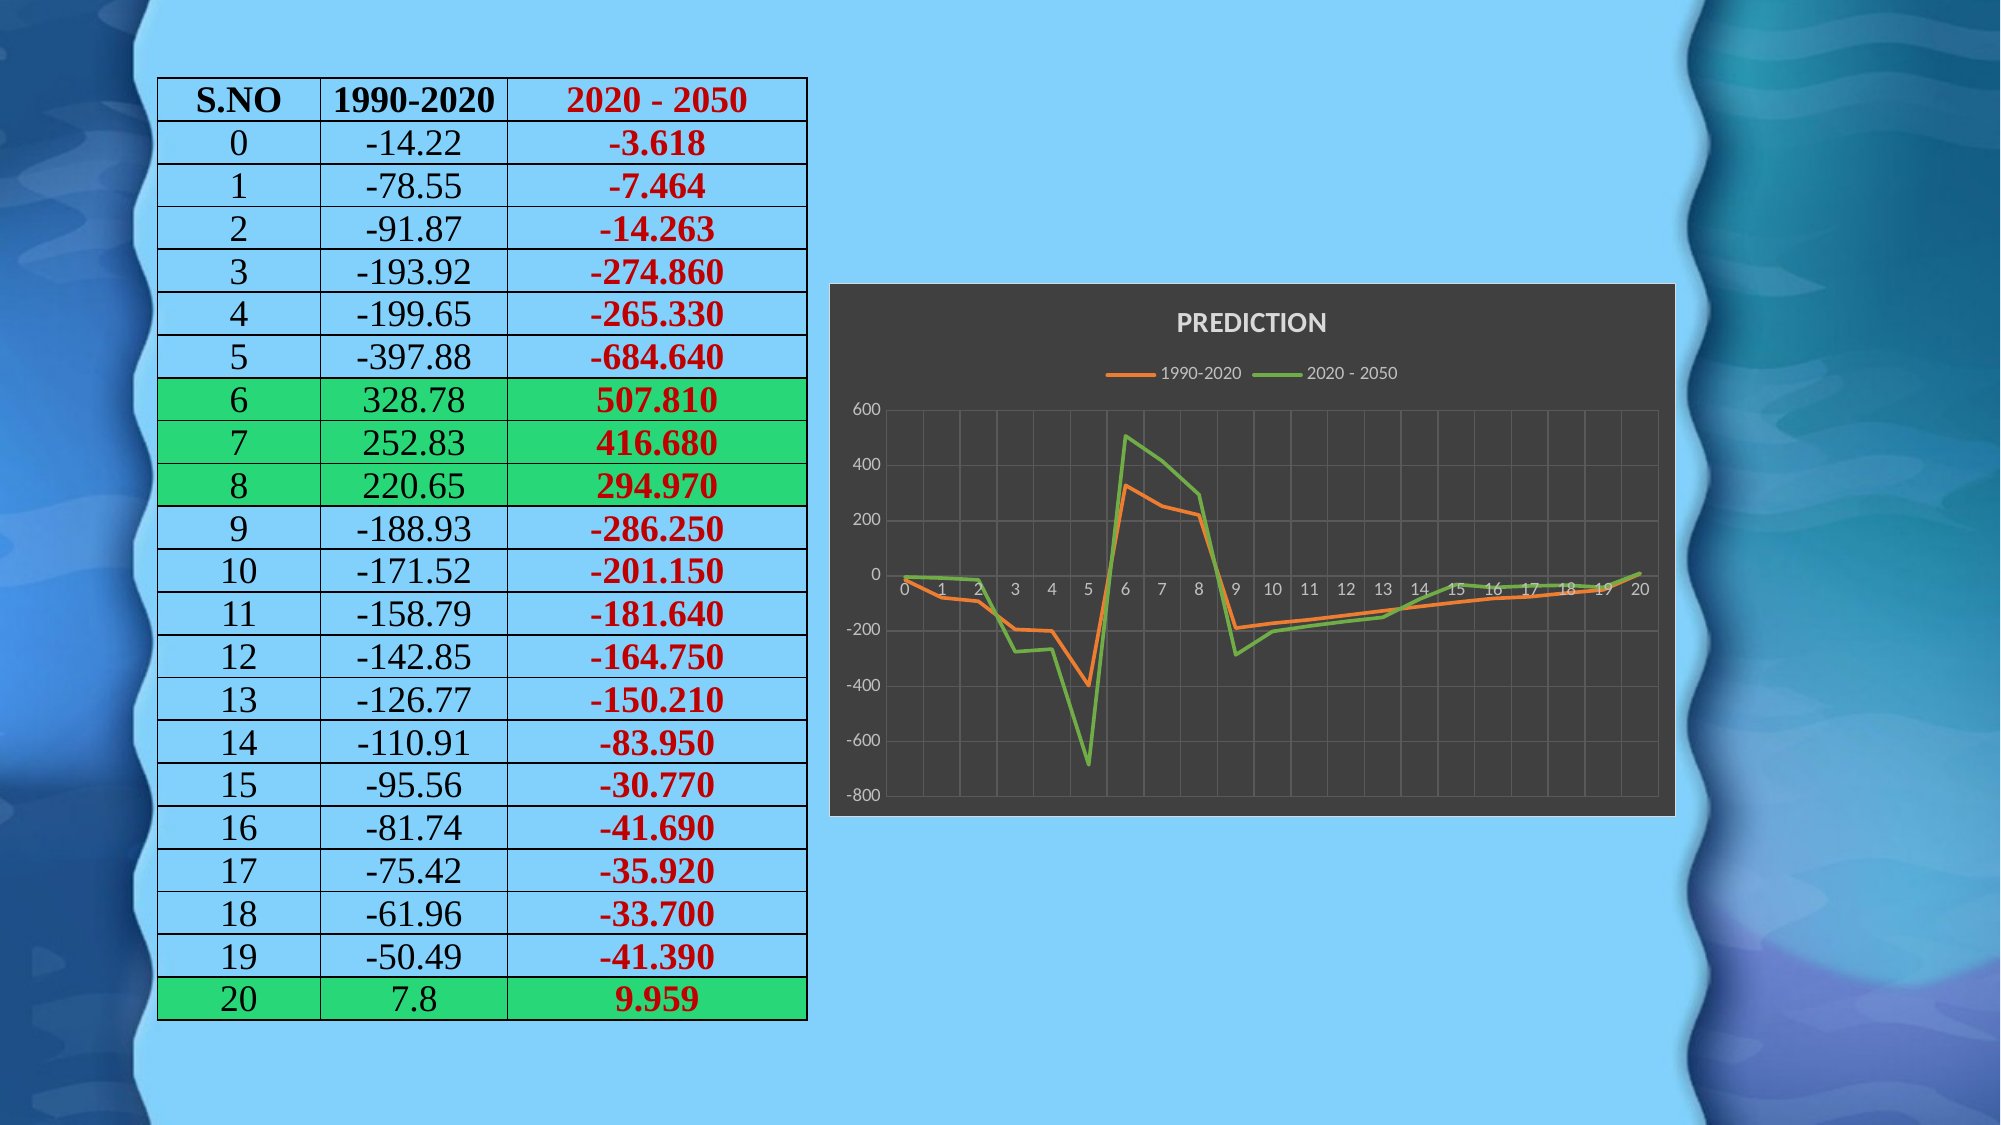

| S.NO | 1990-2020 | 2020 - 2050 |
| --- | --- | --- |
| 0 | -14.22 | -3.618 |
| 1 | -78.55 | -7.464 |
| 2 | -91.87 | -14.263 |
| 3 | -193.92 | -274.860 |
| 4 | -199.65 | -265.330 |
| 5 | -397.88 | -684.640 |
| 6 | 328.78 | 507.810 |
| 7 | 252.83 | 416.680 |
| 8 | 220.65 | 294.970 |
| 9 | -188.93 | -286.250 |
| 10 | -171.52 | -201.150 |
| 11 | -158.79 | -181.640 |
| 12 | -142.85 | -164.750 |
| 13 | -126.77 | -150.210 |
| 14 | -110.91 | -83.950 |
| 15 | -95.56 | -30.770 |
| 16 | -81.74 | -41.690 |
| 17 | -75.42 | -35.920 |
| 18 | -61.96 | -33.700 |
| 19 | -50.49 | -41.390 |
| 20 | 7.8 | 9.959 |

### Chart: PREDICTION

| Category | 1990-2020 | 2020 - 2050 |
|---|---|---|
| 0 | -14.22 | -3.6182333333333334 |
| 1 | -78.55 | -7.4639 |
| 2 | -91.87 | -14.262566666666666 |
| 3 | -193.92 | -274.85999999999996 |
| 4 | -199.65 | -265.33000000000004 |
| 5 | -397.88 | -684.64 |
| 6 | 328.78 | 507.81 |
| 7 | 252.83 | 416.68 |
| 8 | 220.65 | 294.97 |
| 9 | -188.93 | -286.25 |
| 10 | -171.52 | -201.15000000000003 |
| 11 | -158.79 | -181.64 |
| 12 | -142.85 | -164.75 |
| 13 | -126.77 | -150.20999999999998 |
| 14 | -110.91 | -83.94999999999999 |
| 15 | -95.56 | -30.77000000000001 |
| 16 | -81.74 | -41.68999999999998 |
| 17 | -75.42 | -35.92 |
| 18 | -61.96 | -33.7 |
| 19 | -50.49 | -41.39 |
| 20 | 7.8 | 9.959 |